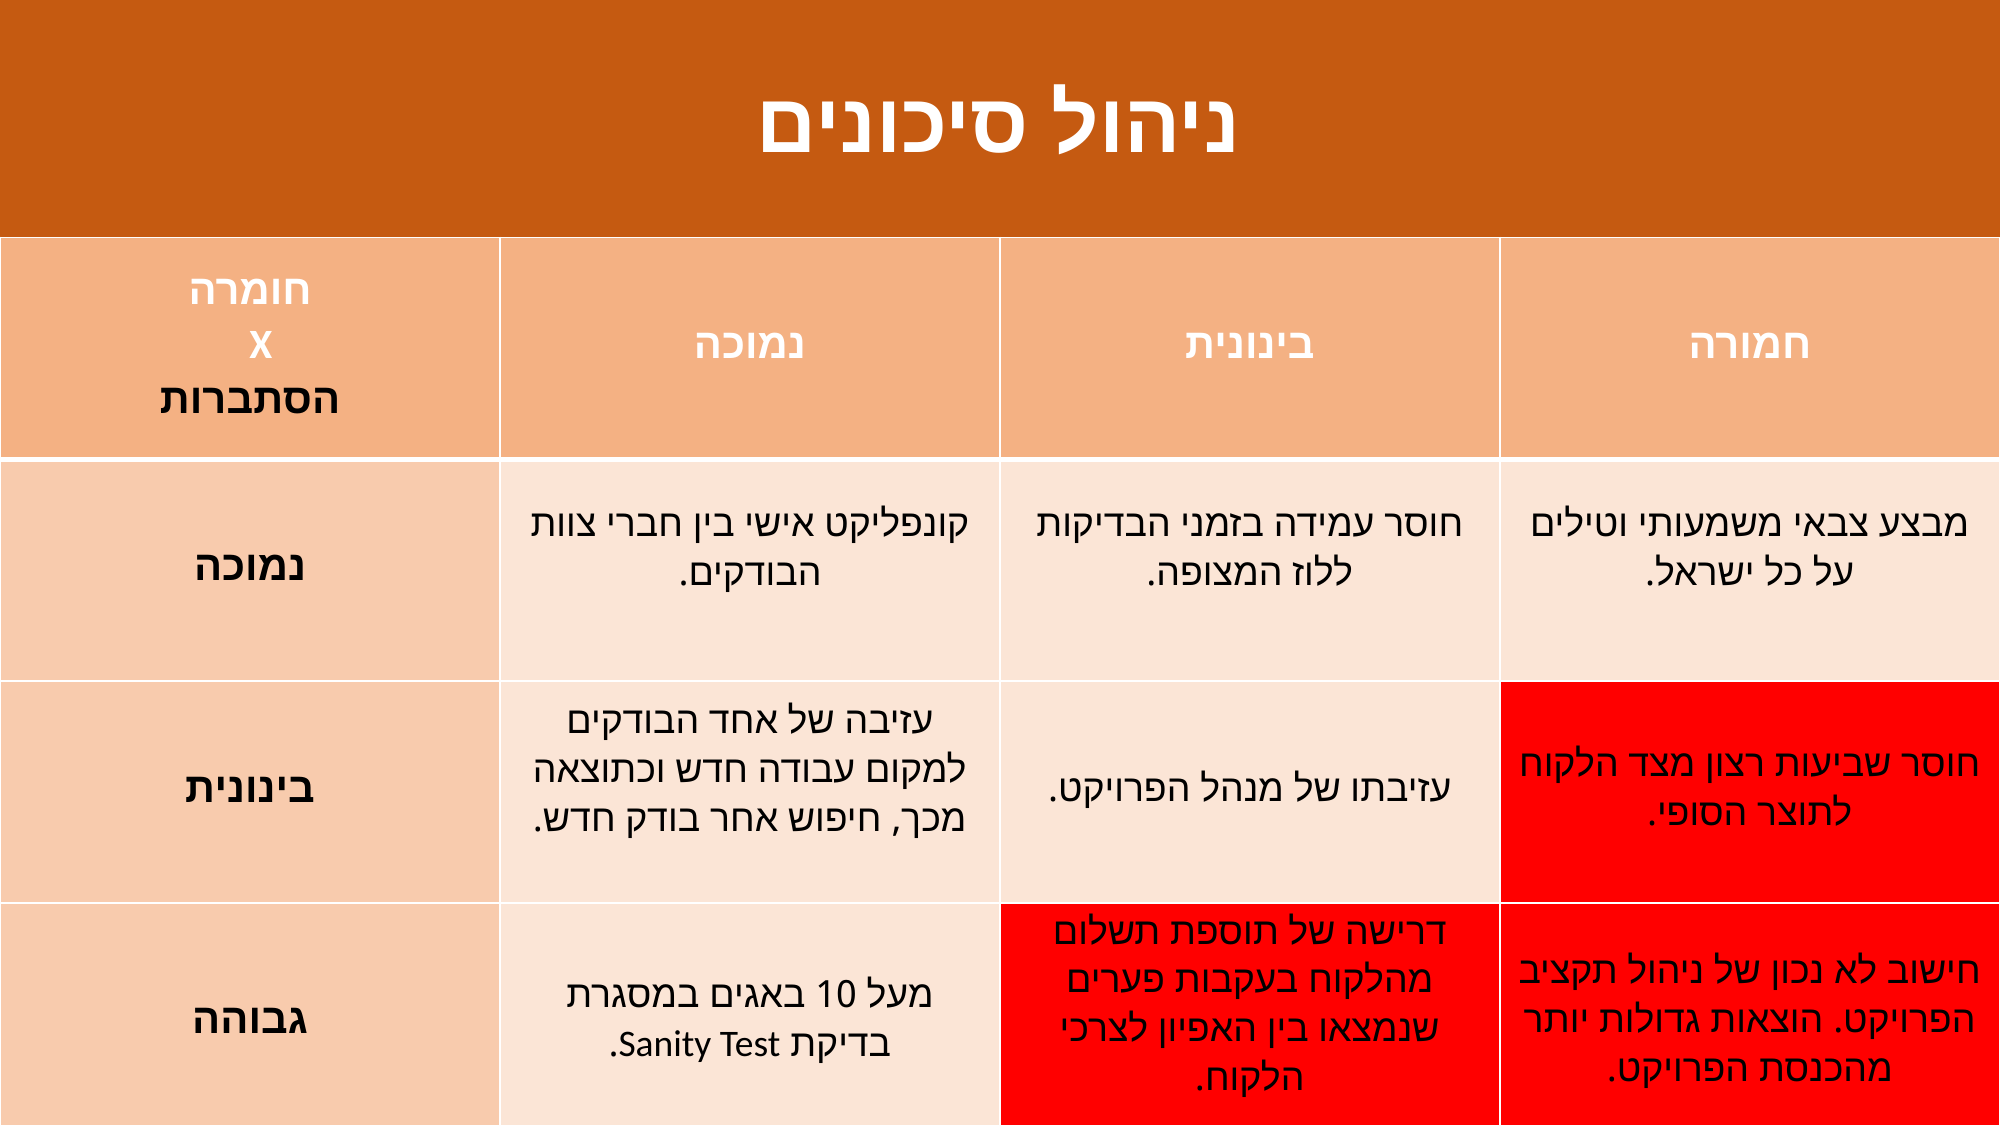

ניהול סיכונים

| חומרה X הסתברות | נמוכה | בינונית | חמורה |
| --- | --- | --- | --- |
| נמוכה | קונפליקט אישי בין חברי צוות הבודקים. | חוסר עמידה בזמני הבדיקות ללוז המצופה. | מבצע צבאי משמעותי וטילים על כל ישראל. |
| בינונית | עזיבה של אחד הבודקים למקום עבודה חדש וכתוצאה מכך, חיפוש אחר בודק חדש. | עזיבתו של מנהל הפרויקט. | חוסר שביעות רצון מצד הלקוח לתוצר הסופי. |
| גבוהה | מעל 10 באגים במסגרת בדיקת Sanity Test. | דרישה של תוספת תשלום מהלקוח בעקבות פערים שנמצאו בין האפיון לצרכי הלקוח. | חישוב לא נכון של ניהול תקציב הפרויקט. הוצאות גדולות יותר מהכנסת הפרויקט. |